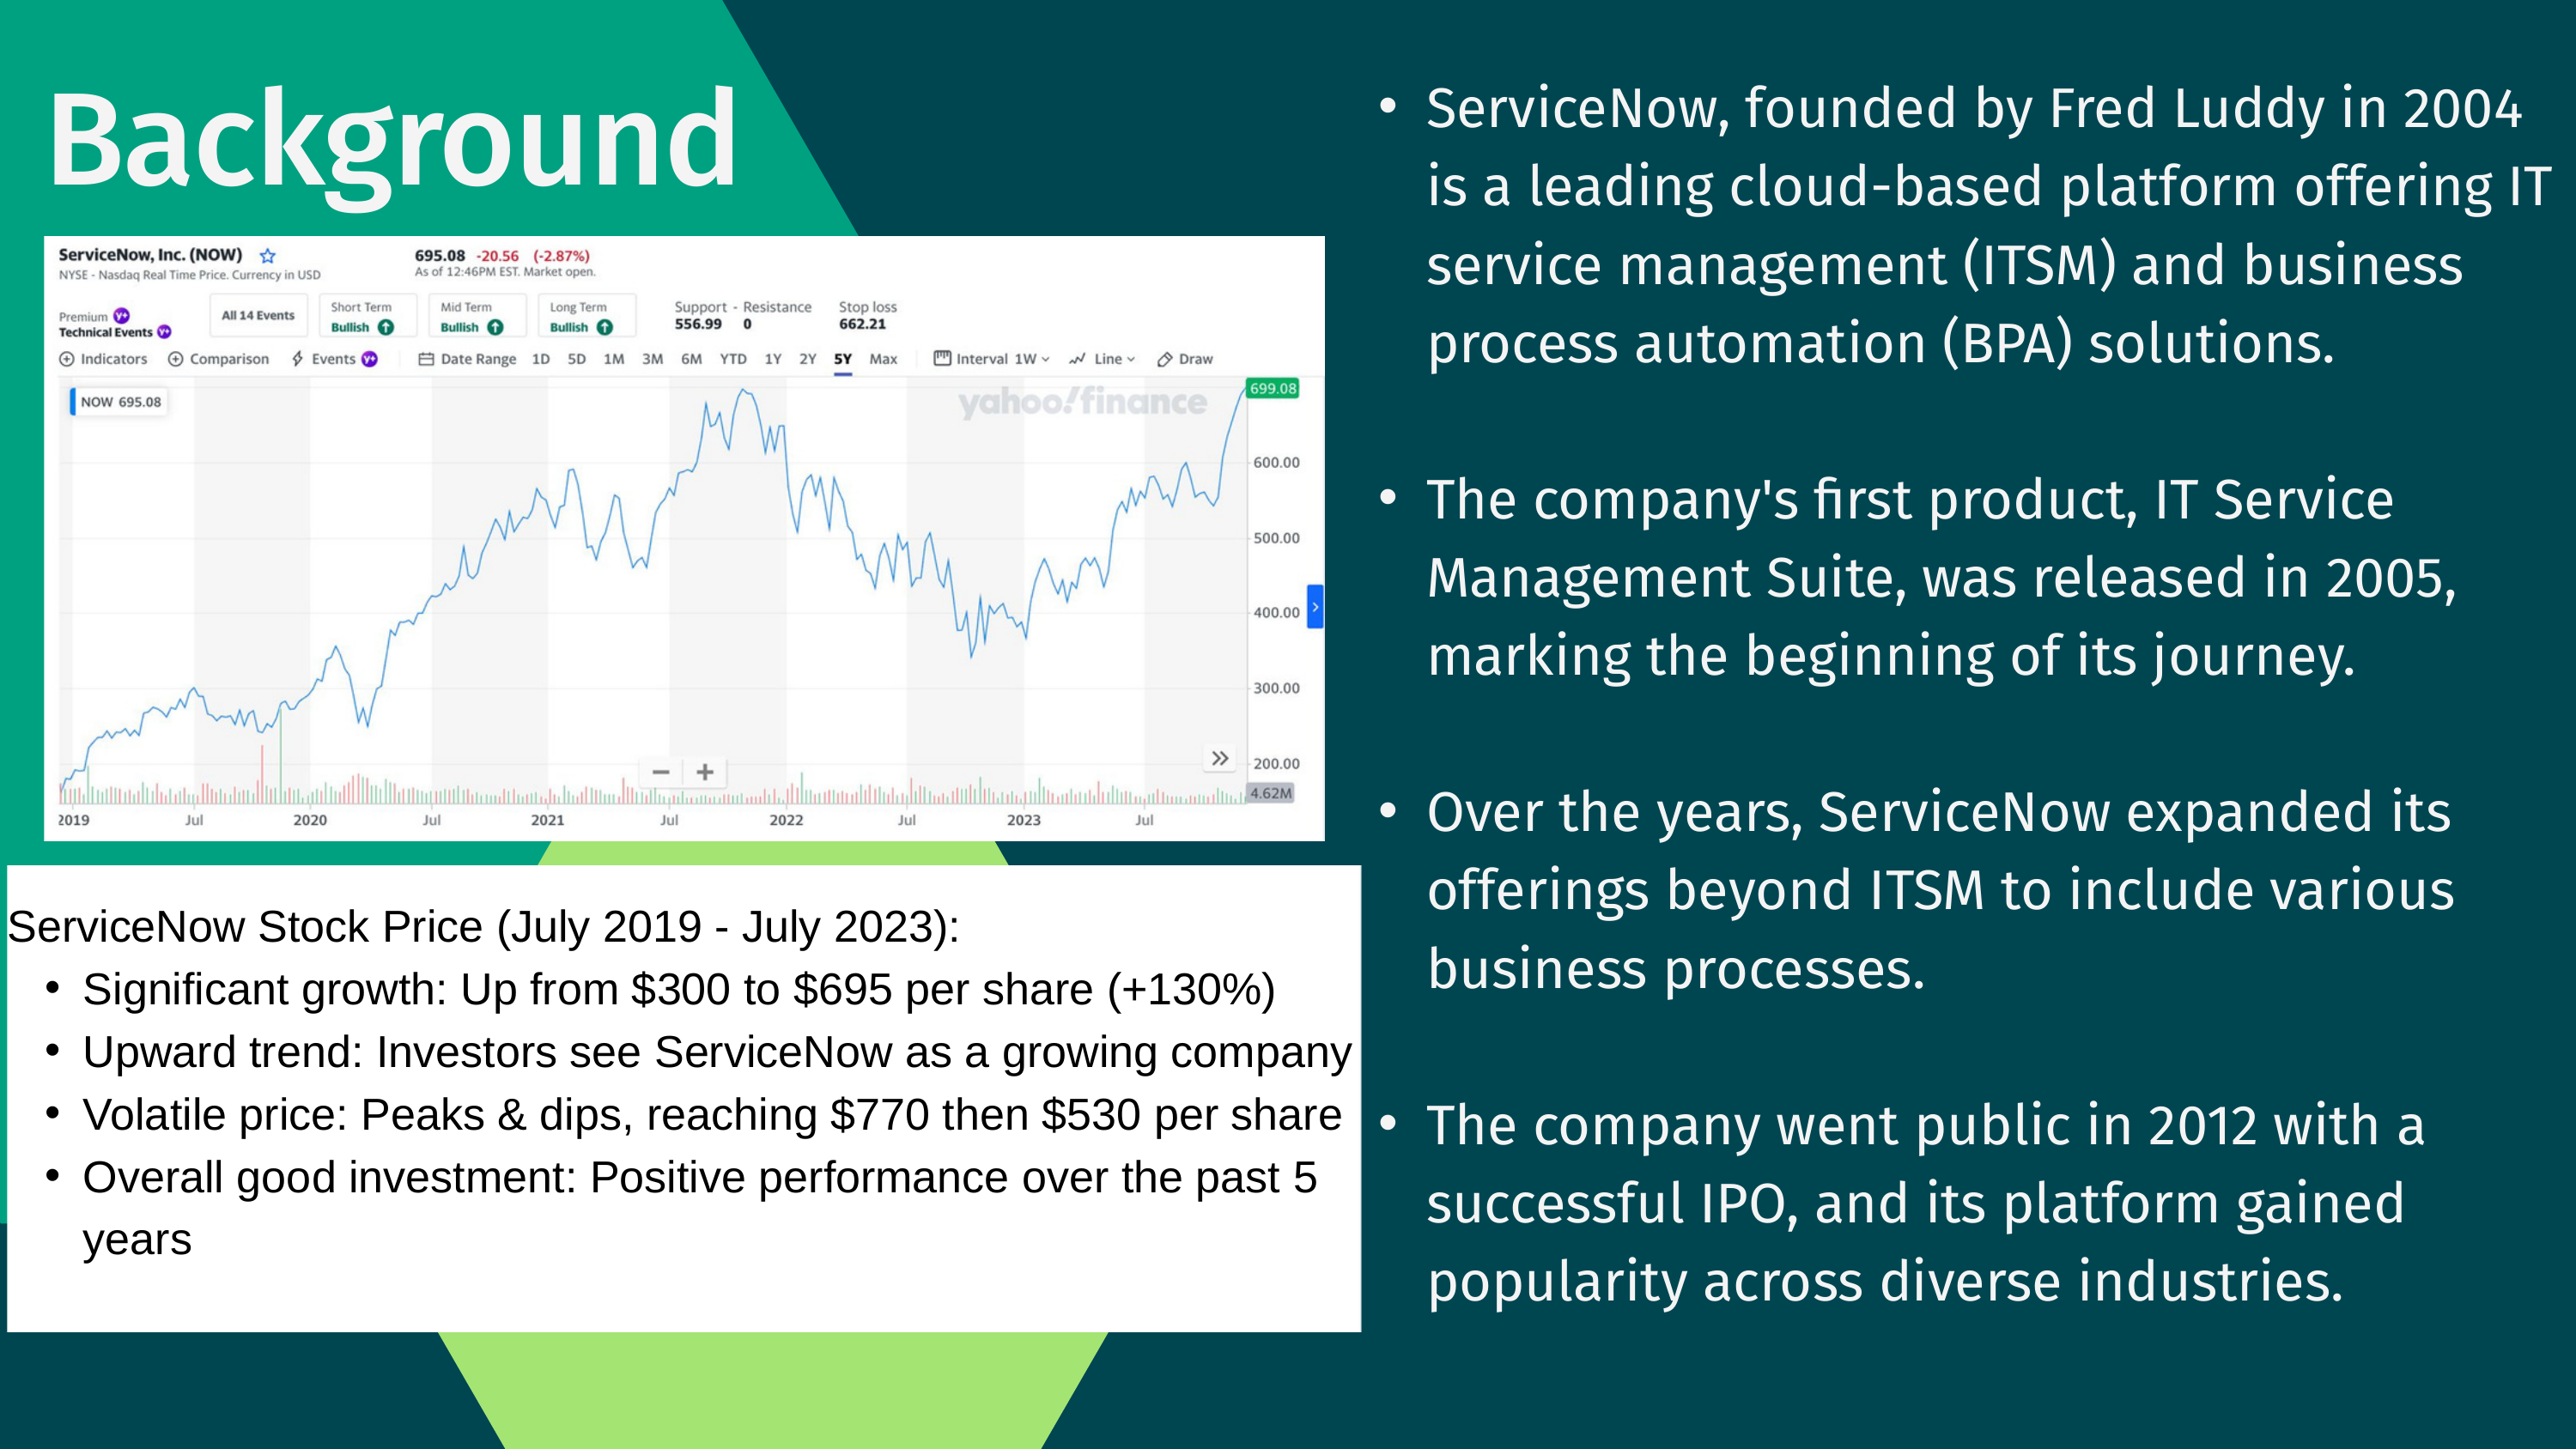

Background
ServiceNow, founded by Fred Luddy in 2004 is a leading cloud-based platform offering IT service management (ITSM) and business process automation (BPA) solutions.

The company's first product, IT Service Management Suite, was released in 2005, marking the beginning of its journey.

Over the years, ServiceNow expanded its offerings beyond ITSM to include various business processes.

The company went public in 2012 with a successful IPO, and its platform gained popularity across diverse industries.

ServiceNow Stock Price (July 2019 - July 2023):
Significant growth: Up from $300 to $695 per share (+130%)
Upward trend: Investors see ServiceNow as a growing company
Volatile price: Peaks & dips, reaching $770 then $530 per share
Overall good investment: Positive performance over the past 5 years